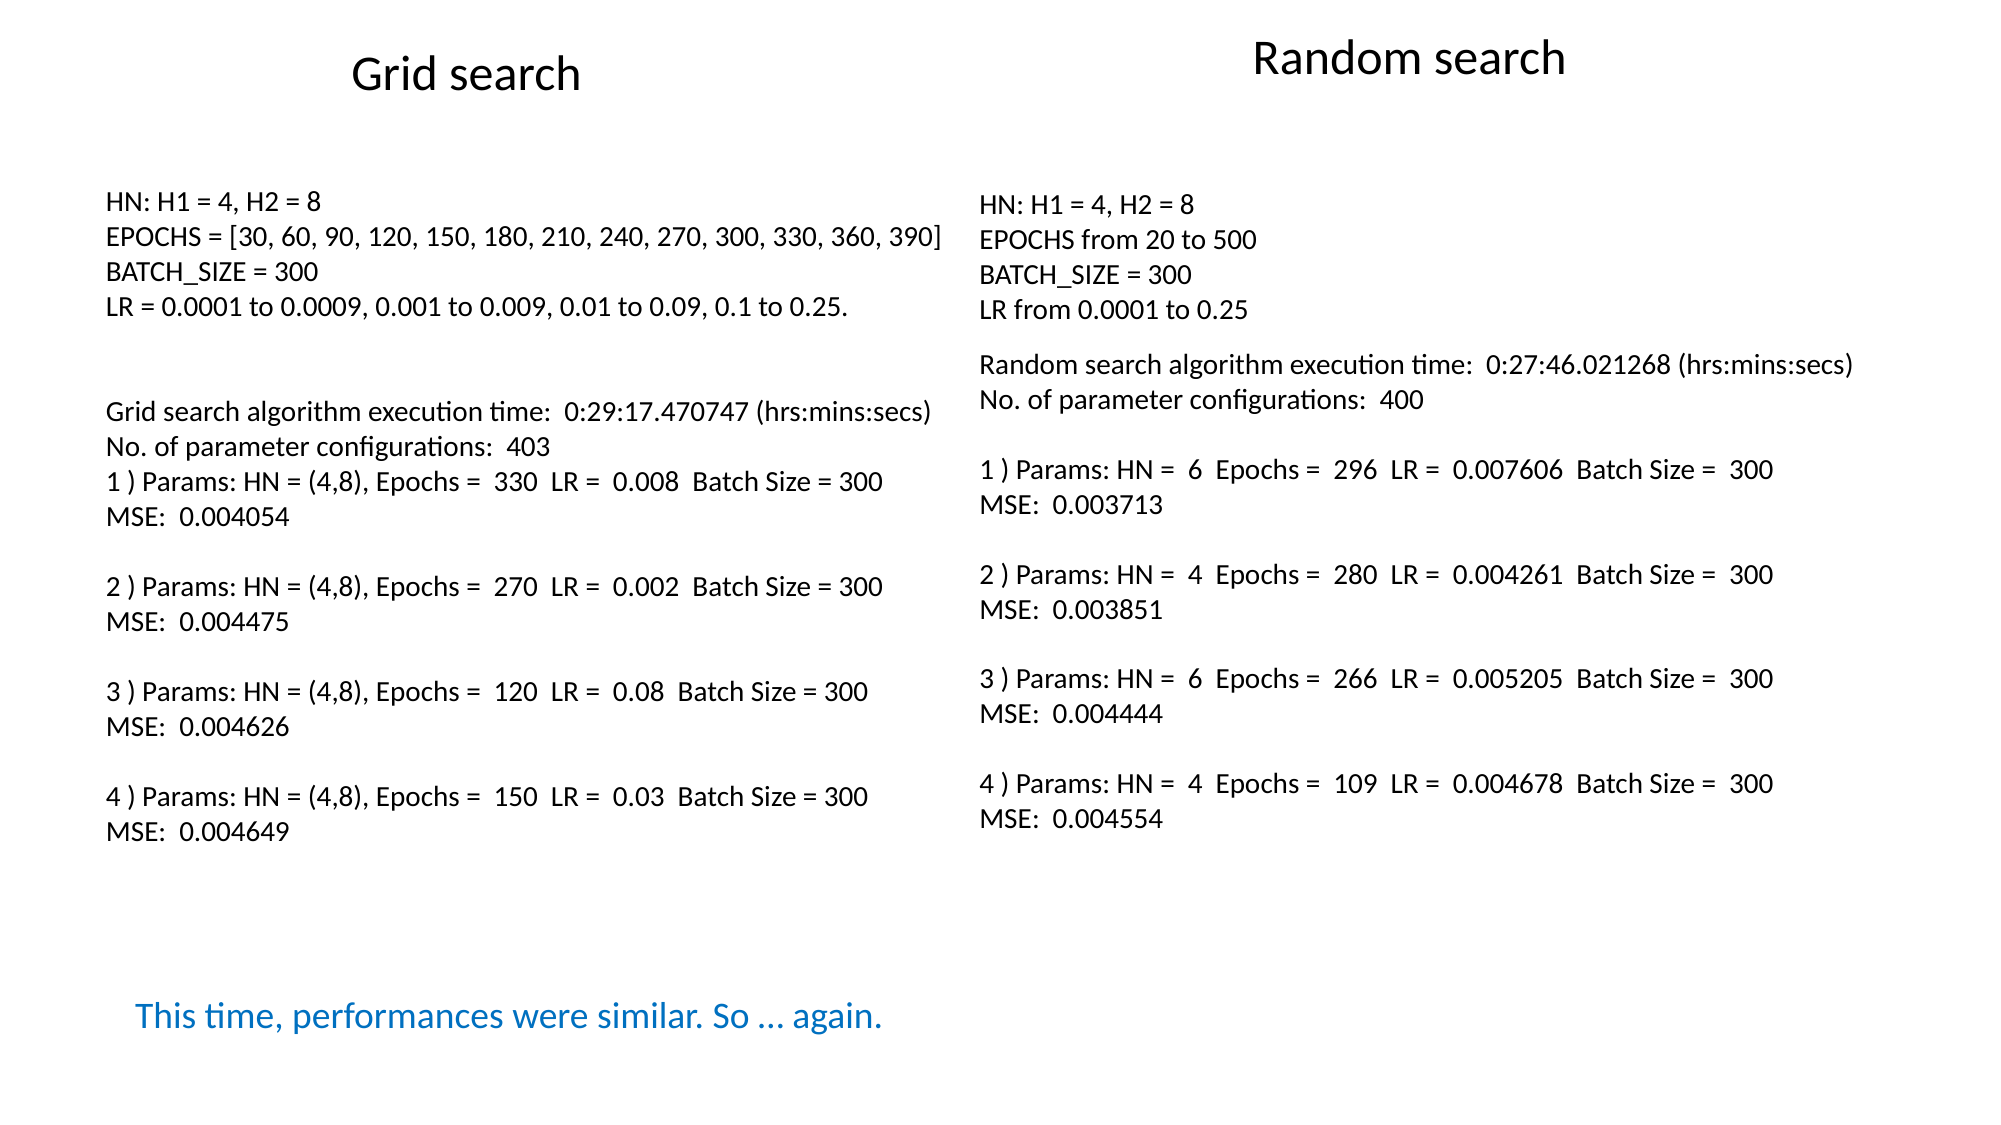

Random search
Grid search
HN: H1 = 4, H2 = 8
EPOCHS from 20 to 500
BATCH_SIZE = 300
LR from 0.0001 to 0.25
Random search algorithm execution time:  0:27:46.021268 (hrs:mins:secs)
No. of parameter configurations:  400

1 ) Params: HN =  6  Epochs =  296  LR =  0.007606  Batch Size =  300
MSE:  0.003713

2 ) Params: HN =  4  Epochs =  280  LR =  0.004261  Batch Size =  300
MSE:  0.003851

3 ) Params: HN =  6  Epochs =  266  LR =  0.005205  Batch Size =  300
MSE:  0.004444

4 ) Params: HN =  4  Epochs =  109  LR =  0.004678  Batch Size =  300
MSE:  0.004554

HN: H1 = 4, H2 = 8
EPOCHS = [30, 60, 90, 120, 150, 180, 210, 240, 270, 300, 330, 360, 390]
BATCH_SIZE = 300
LR = 0.0001 to 0.0009, 0.001 to 0.009, 0.01 to 0.09, 0.1 to 0.25.

Grid search algorithm execution time:  0:29:17.470747 (hrs:mins:secs)
No. of parameter configurations:  403
1 ) Params: HN = (4,8), Epochs =  330  LR =  0.008  Batch Size = 300
MSE:  0.004054

2 ) Params: HN = (4,8), Epochs =  270  LR =  0.002  Batch Size = 300
MSE:  0.004475

3 ) Params: HN = (4,8), Epochs =  120  LR =  0.08  Batch Size = 300
MSE:  0.004626

4 ) Params: HN = (4,8), Epochs =  150  LR =  0.03  Batch Size = 300
MSE:  0.004649
This time, performances were similar. So … again.